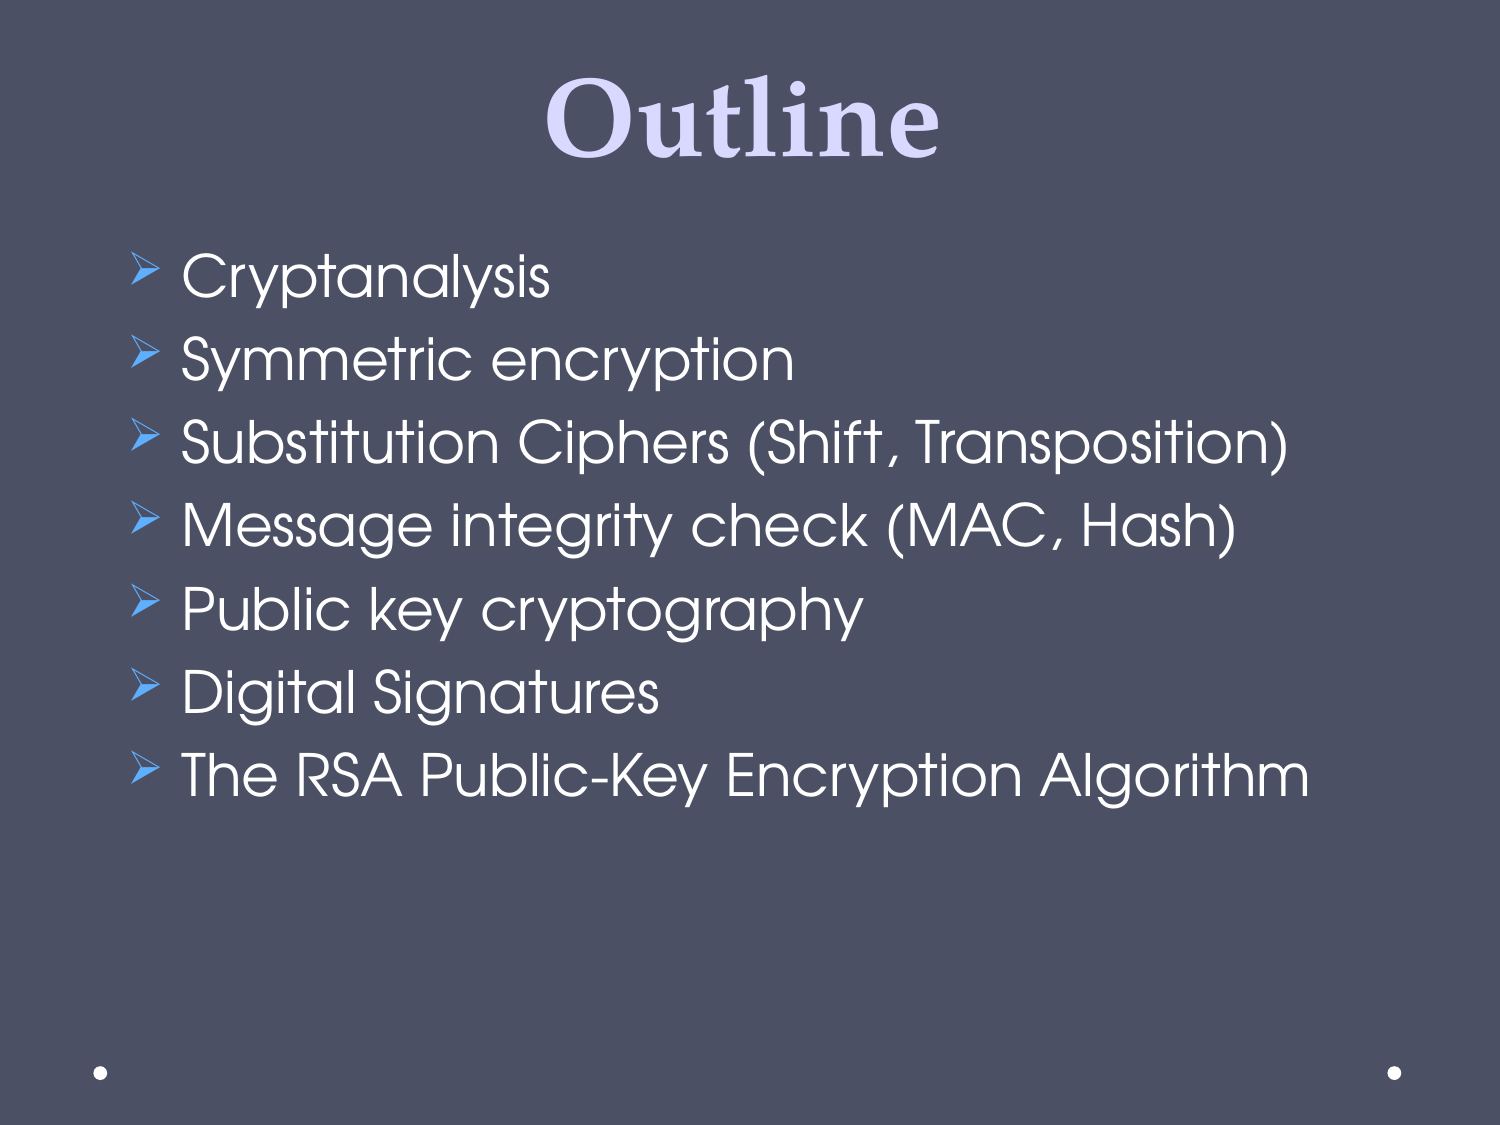

# Outline
Cryptanalysis
Symmetric encryption
Substitution Ciphers (Shift, Transposition)
Message integrity check (MAC, Hash)
Public key cryptography
Digital Signatures
The RSA Public-Key Encryption Algorithm